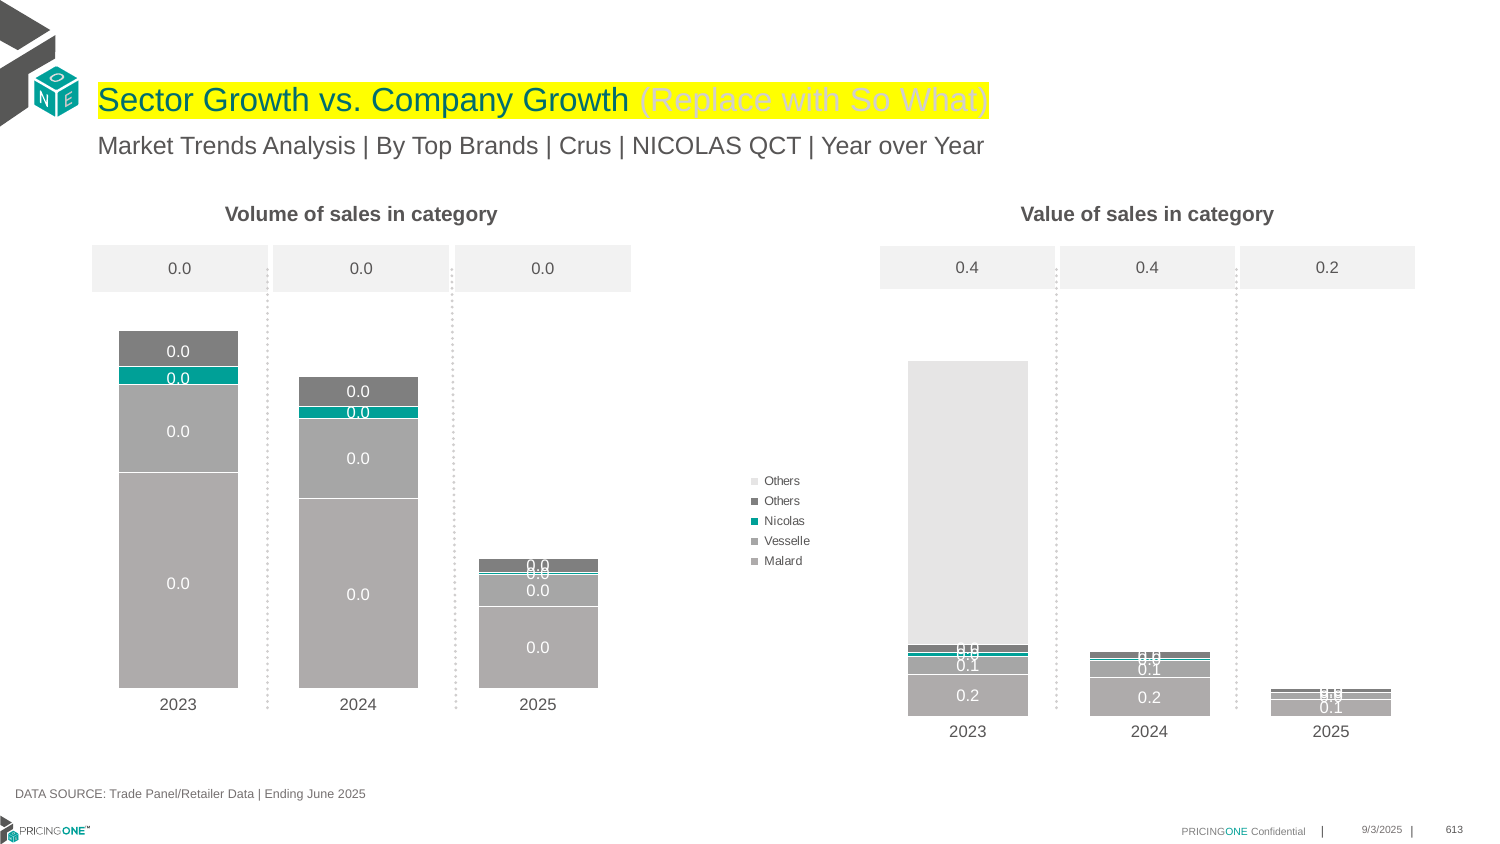

# Sector Growth vs. Company Growth (Replace with So What)
Market Trends Analysis | By Top Brands | Crus | NICOLAS QCT | Year over Year
| Value of sales in category |  |  |
| --- | --- | --- |
| 0.4 | 0.4 | 0.2 |
| Volume of sales in category |  |  |
| --- | --- | --- |
| 0.0 | 0.0 | 0.0 |

### Chart

| Category | Malard | Vesselle | Nicolas | Others | Others |
|---|---|---|---|---|---|
| 2023 | 0.24918 | 0.106032 | 0.026126 | 0.046577 | 1.697000000160187 |
| 2024 | 0.229792 | 0.100359 | 0.015135 | 0.039527 | 0.0 |
| 2025 | 0.101011 | 0.039878 | 0.00202 | 0.018702 | 0.0 |

### Chart

| Category | Malard | Vesselle | Nicolas | Others | Others |
|---|---|---|---|---|---|
| 2023 | 0.006647 | 0.002695 | 0.000537 | 0.001106 | 0.0 |
| 2024 | 0.005825 | 0.002479 | 0.000354 | 0.000915 | -1.455191522836685e-11 |
| 2025 | 0.002533 | 0.000979 | 4.6e-05 | 0.000447 | 0.0 |
DATA SOURCE: Trade Panel/Retailer Data | Ending June 2025

9/3/2025
613